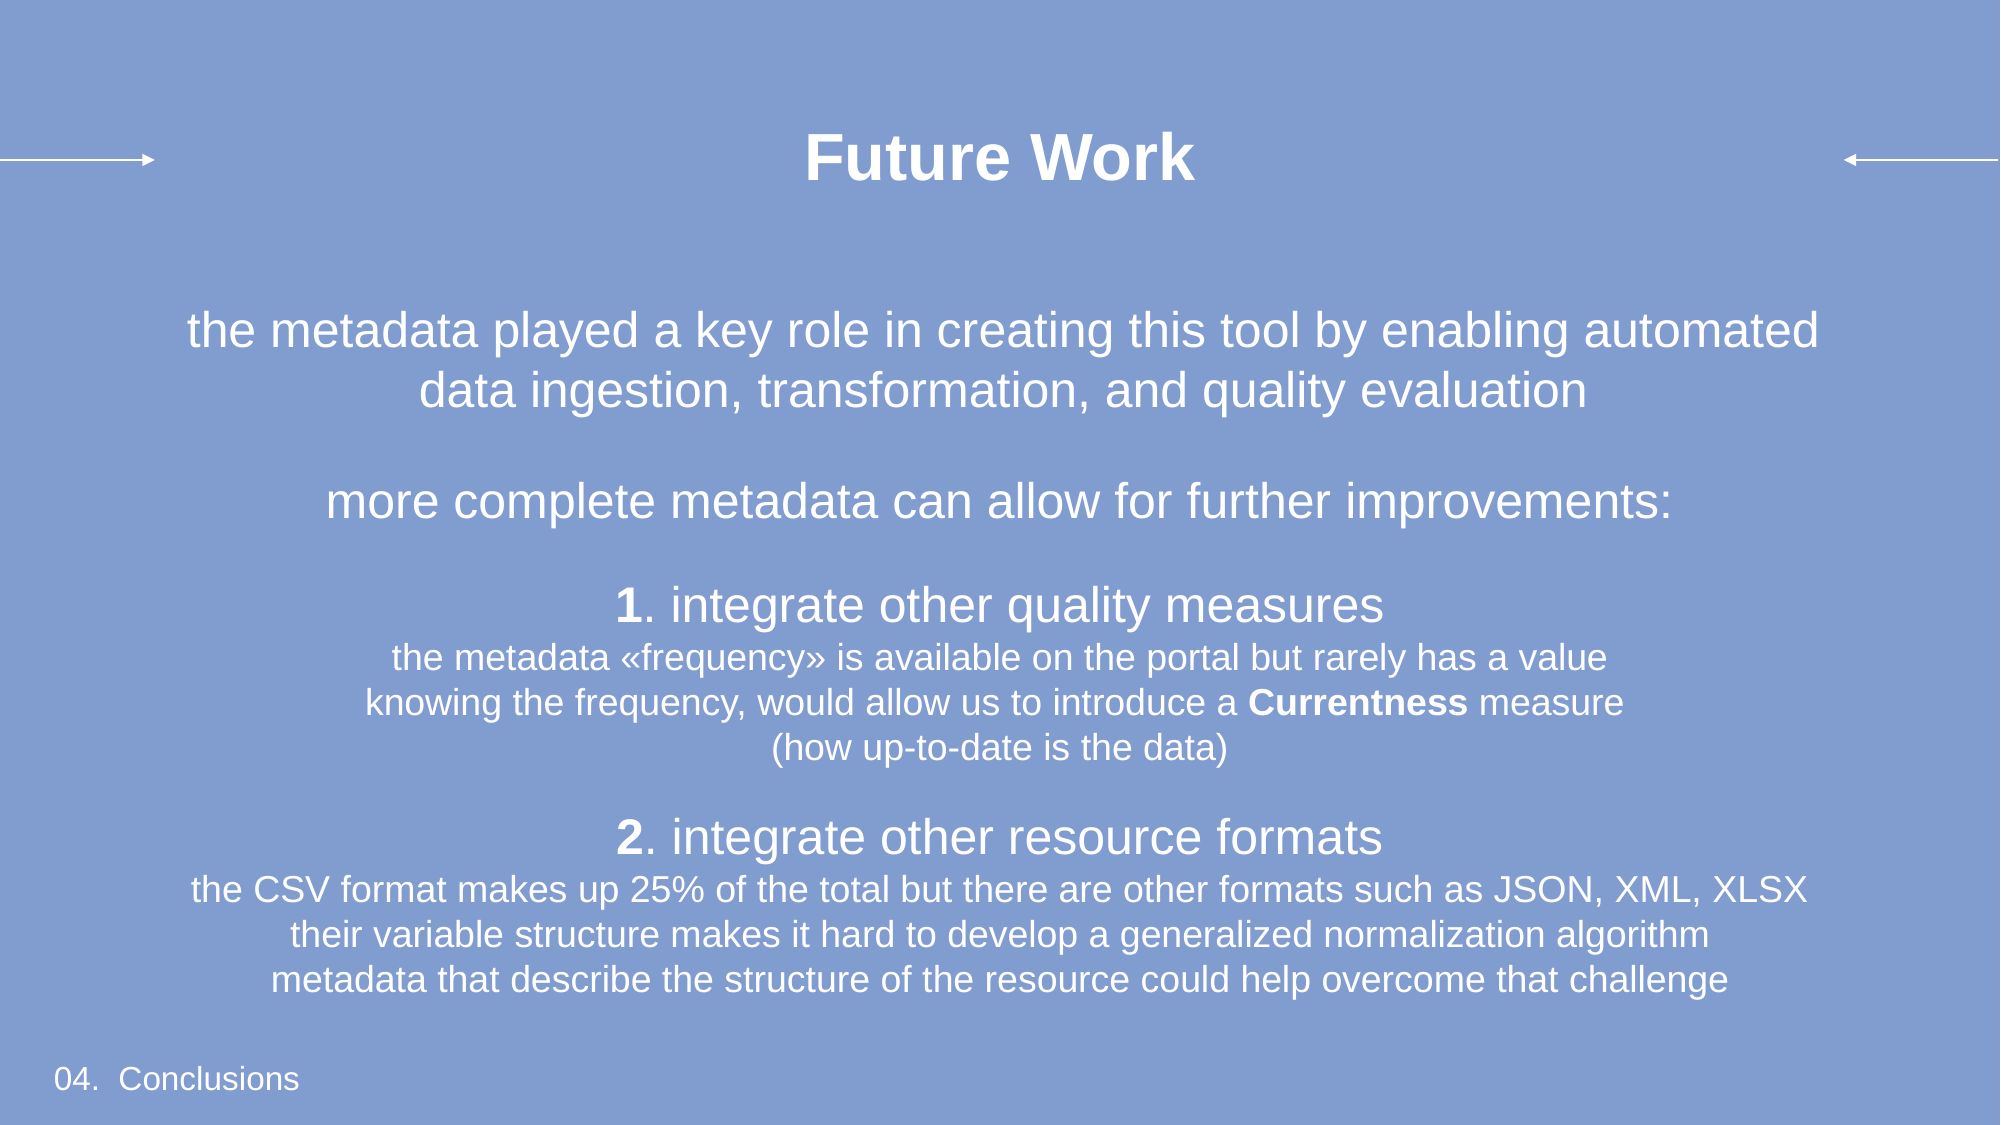

Future Work
the metadata played a key role in creating this tool by enabling automated data ingestion, transformation, and quality evaluation
more complete metadata can allow for further improvements:
1. integrate other quality measures
the metadata «frequency» is available on the portal but rarely has a value
knowing the frequency, would allow us to introduce a Currentness measure
(how up-to-date is the data)
2. integrate other resource formats
the CSV format makes up 25% of the total but there are other formats such as JSON, XML, XLSX
their variable structure makes it hard to develop a generalized normalization algorithm
metadata that describe the structure of the resource could help overcome that challenge
04.  Conclusions